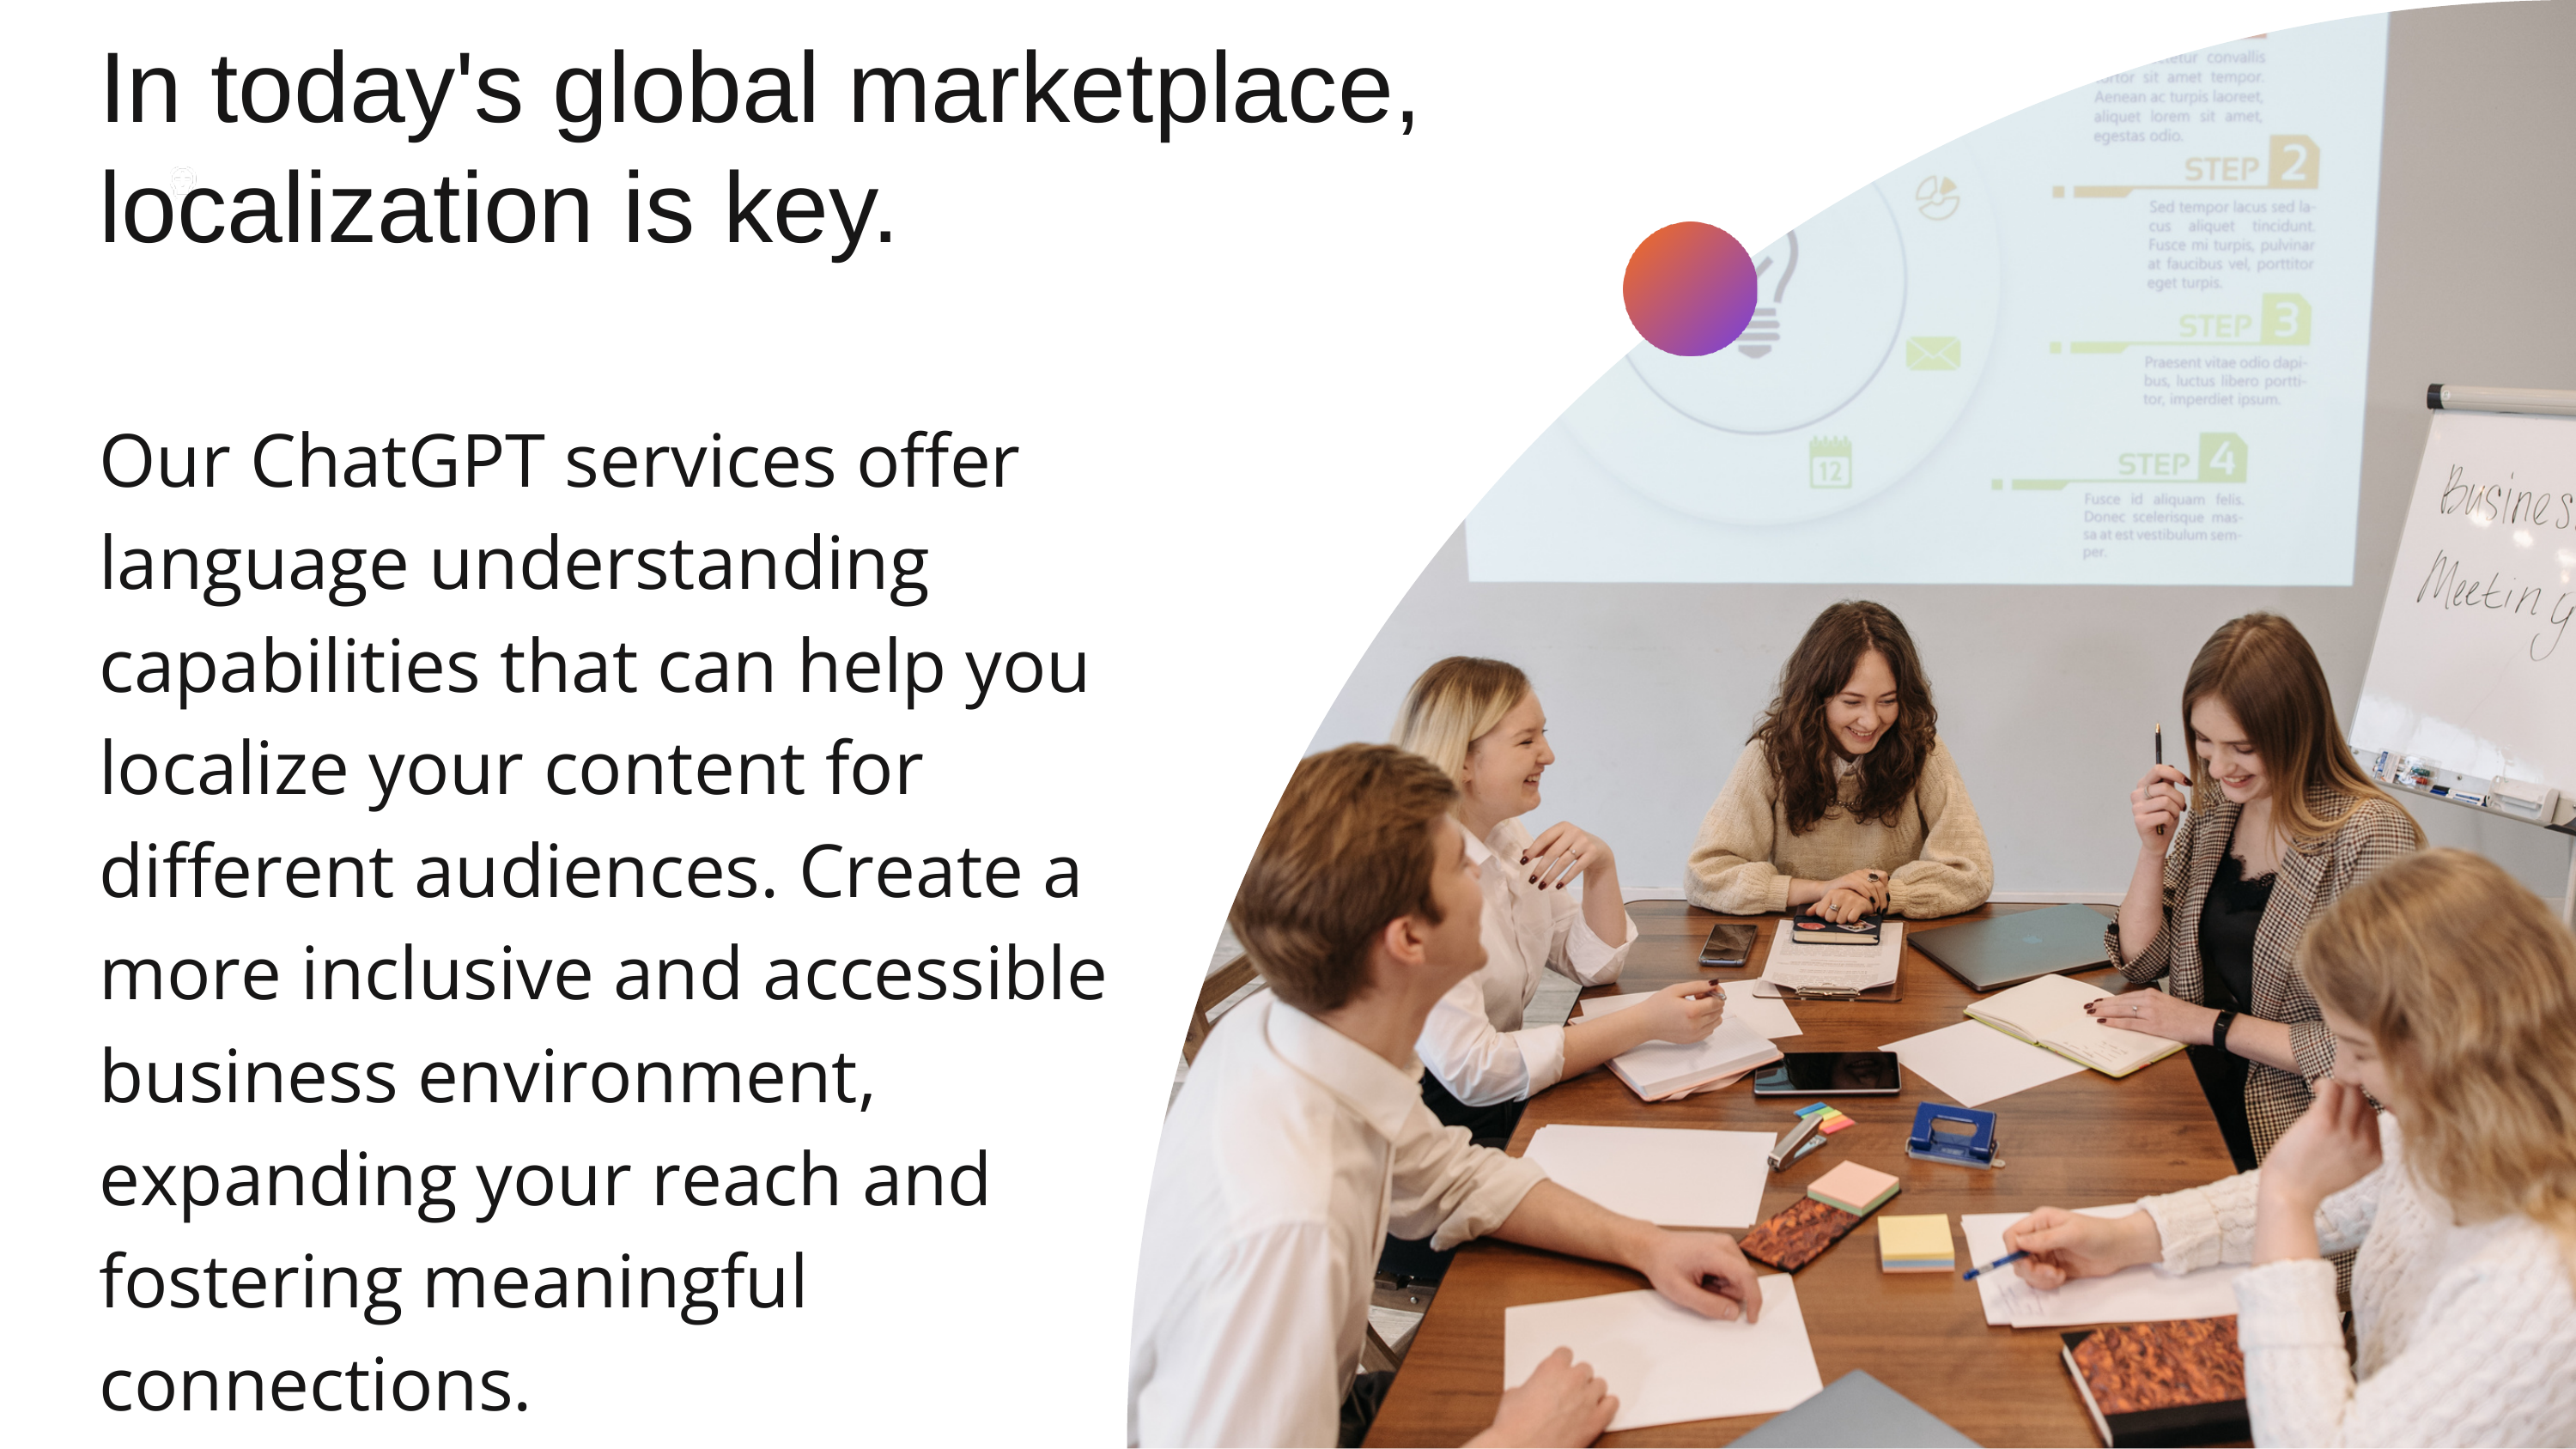

In today's global marketplace, localization is key.

Our ChatGPT services offer language understanding capabilities that can help you localize your content for different audiences. Create a more inclusive and accessible business environment, expanding your reach and fostering meaningful connections.